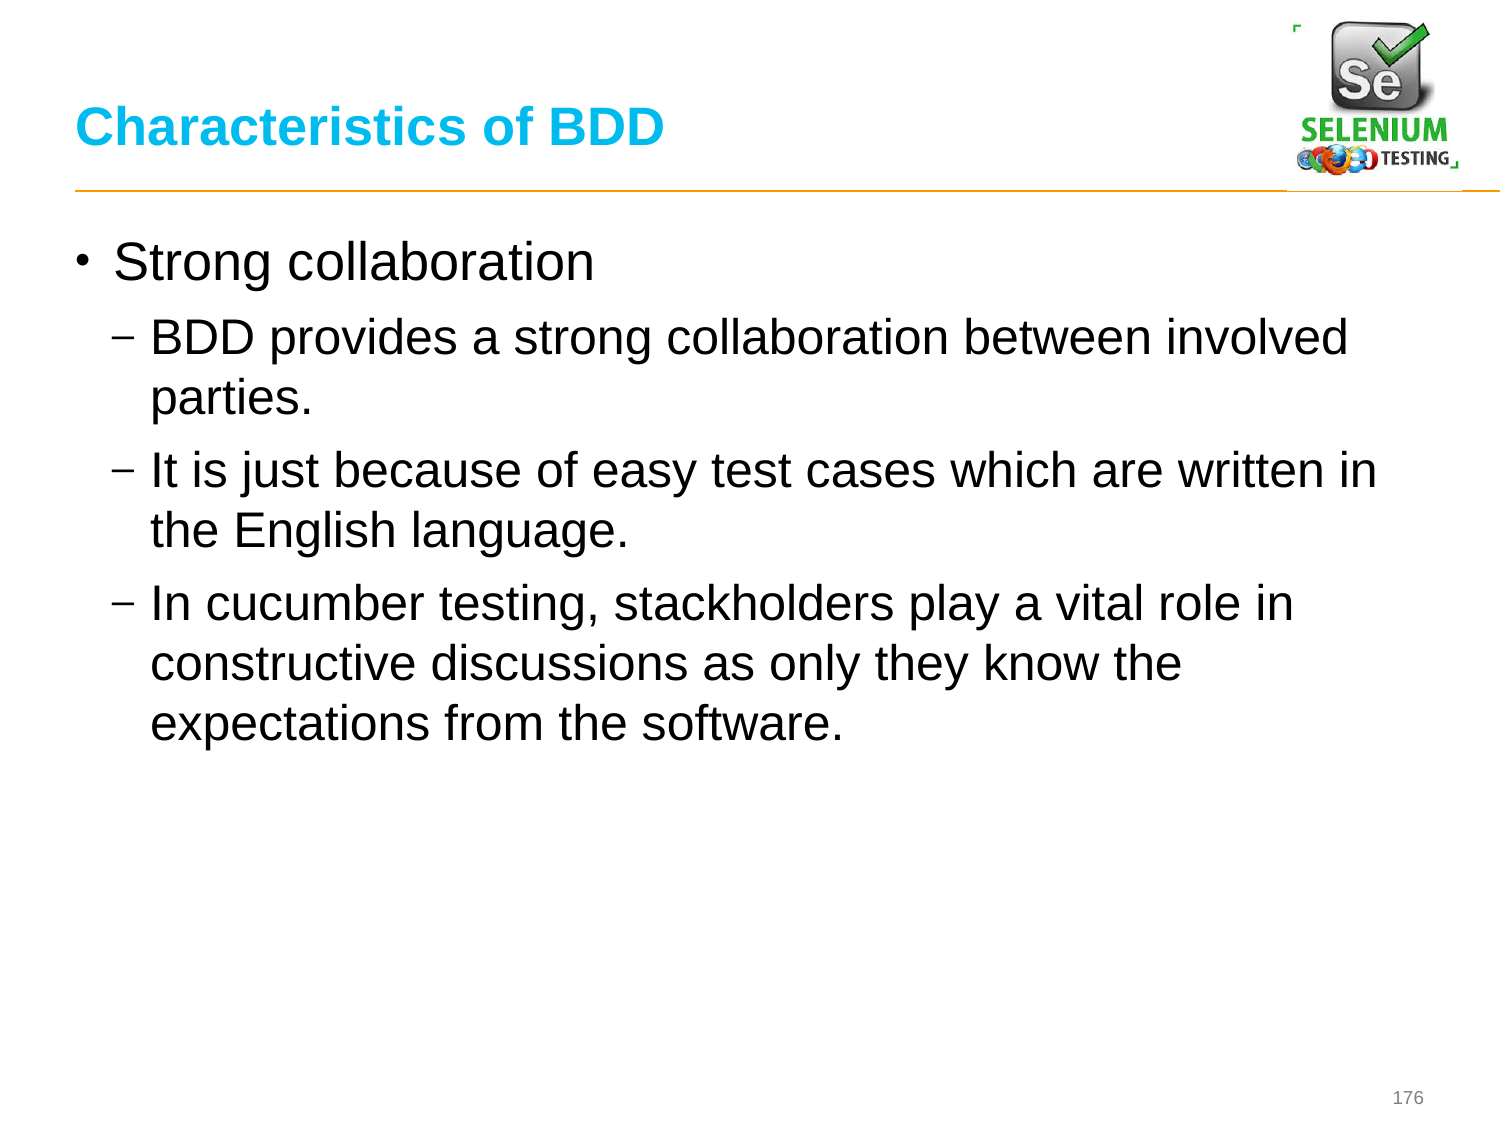

# Characteristics of BDD
Strong collaboration
BDD provides a strong collaboration between involved parties.
It is just because of easy test cases which are written in the English language.
In cucumber testing, stackholders play a vital role in constructive discussions as only they know the expectations from the software.